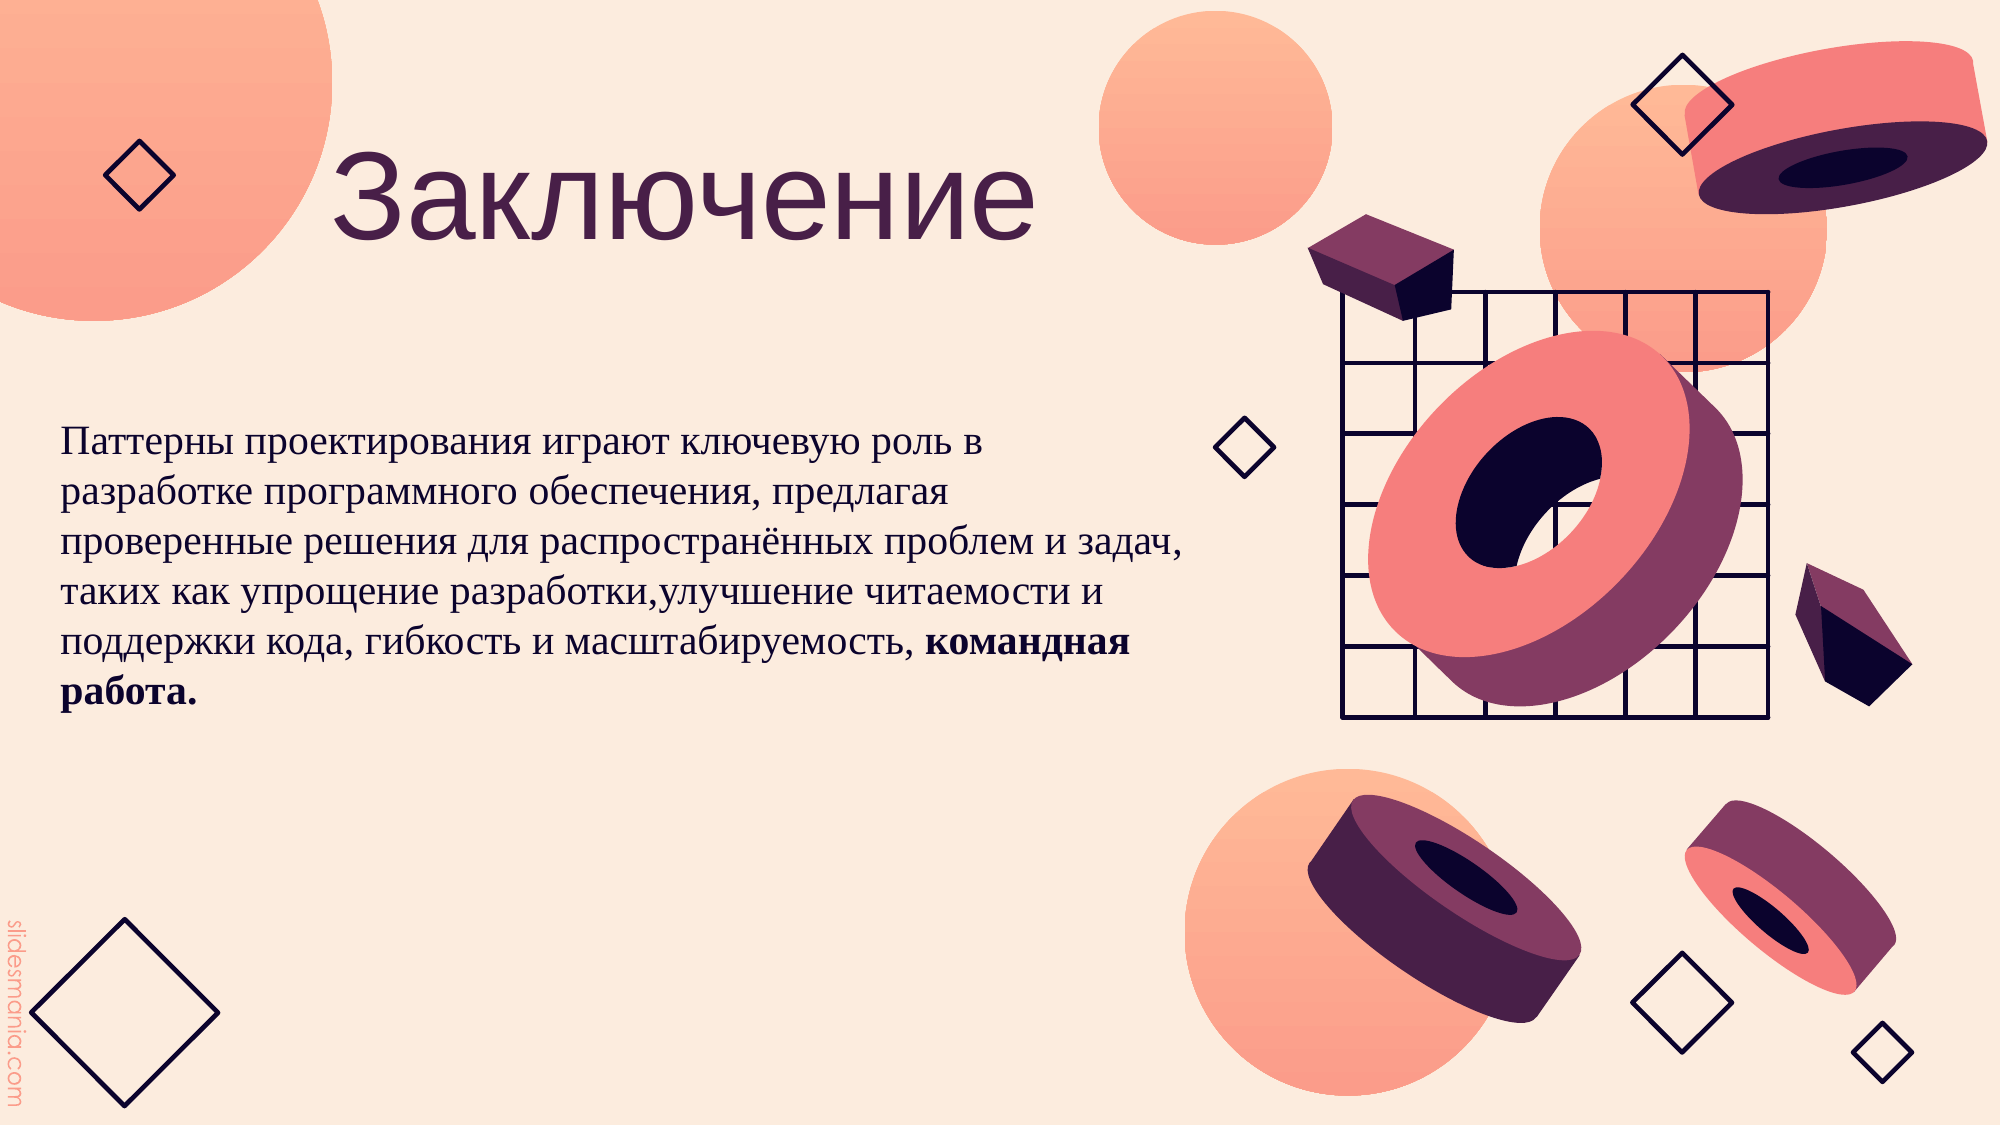

# Заключение
Паттерны проектирования играют ключевую роль в
разработке программного обеспечения, предлагая
проверенные решения для распространённых проблем и задач,
таких как упрощение разработки,улучшение читаемости и
поддержки кода, гибкость и масштабируемость, командная
работа.